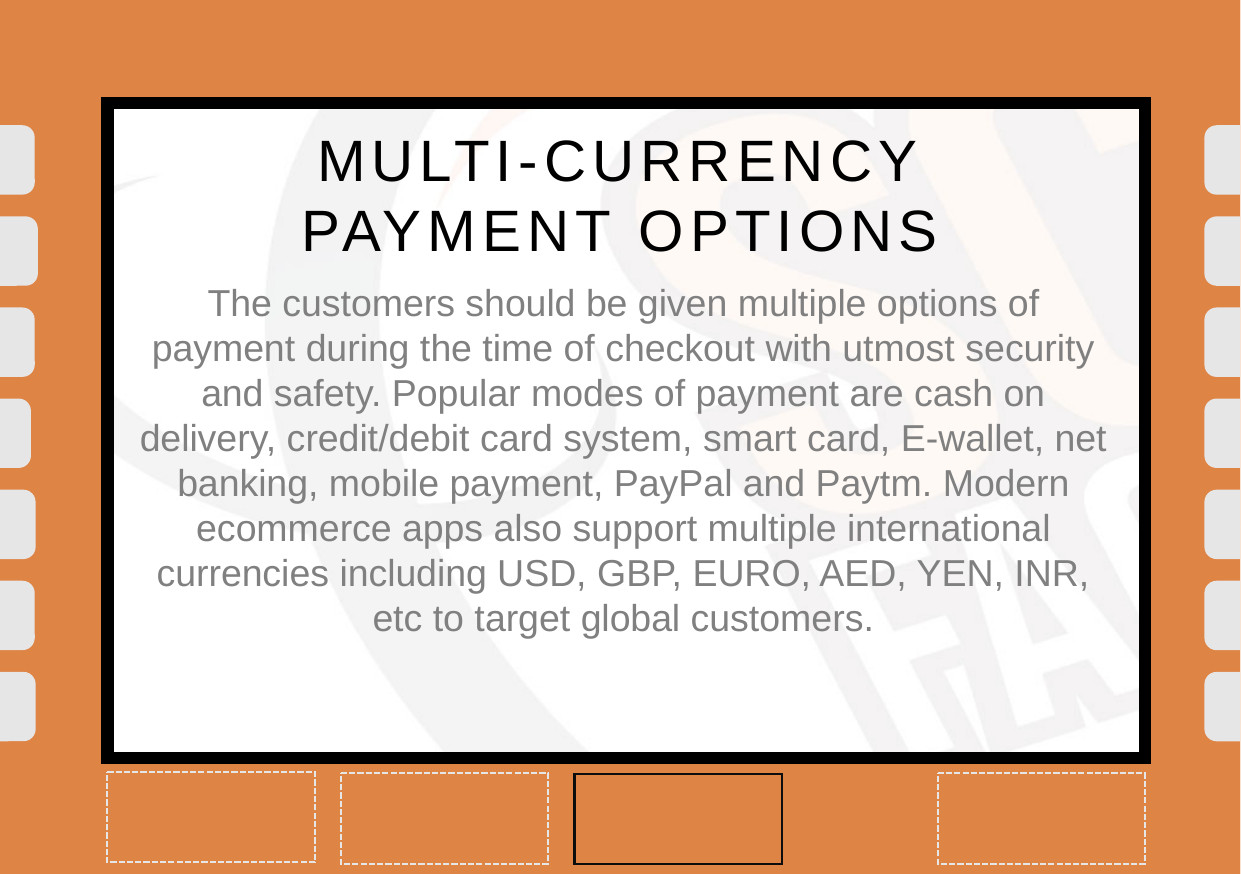

Reveals the value that the product delivers to customers, today

MULTI-CURRENCY PAYMENT OPTIONS

The customers should be given multiple options of payment during the time of checkout with utmost security and safety. Popular modes of payment are cash on delivery, credit/debit card system, smart card, E-wallet, net banking, mobile payment, PayPal and Paytm. Modern ecommerce apps also support multiple international currencies including USD, GBP, EURO, AED, YEN, INR, etc to target global customers.